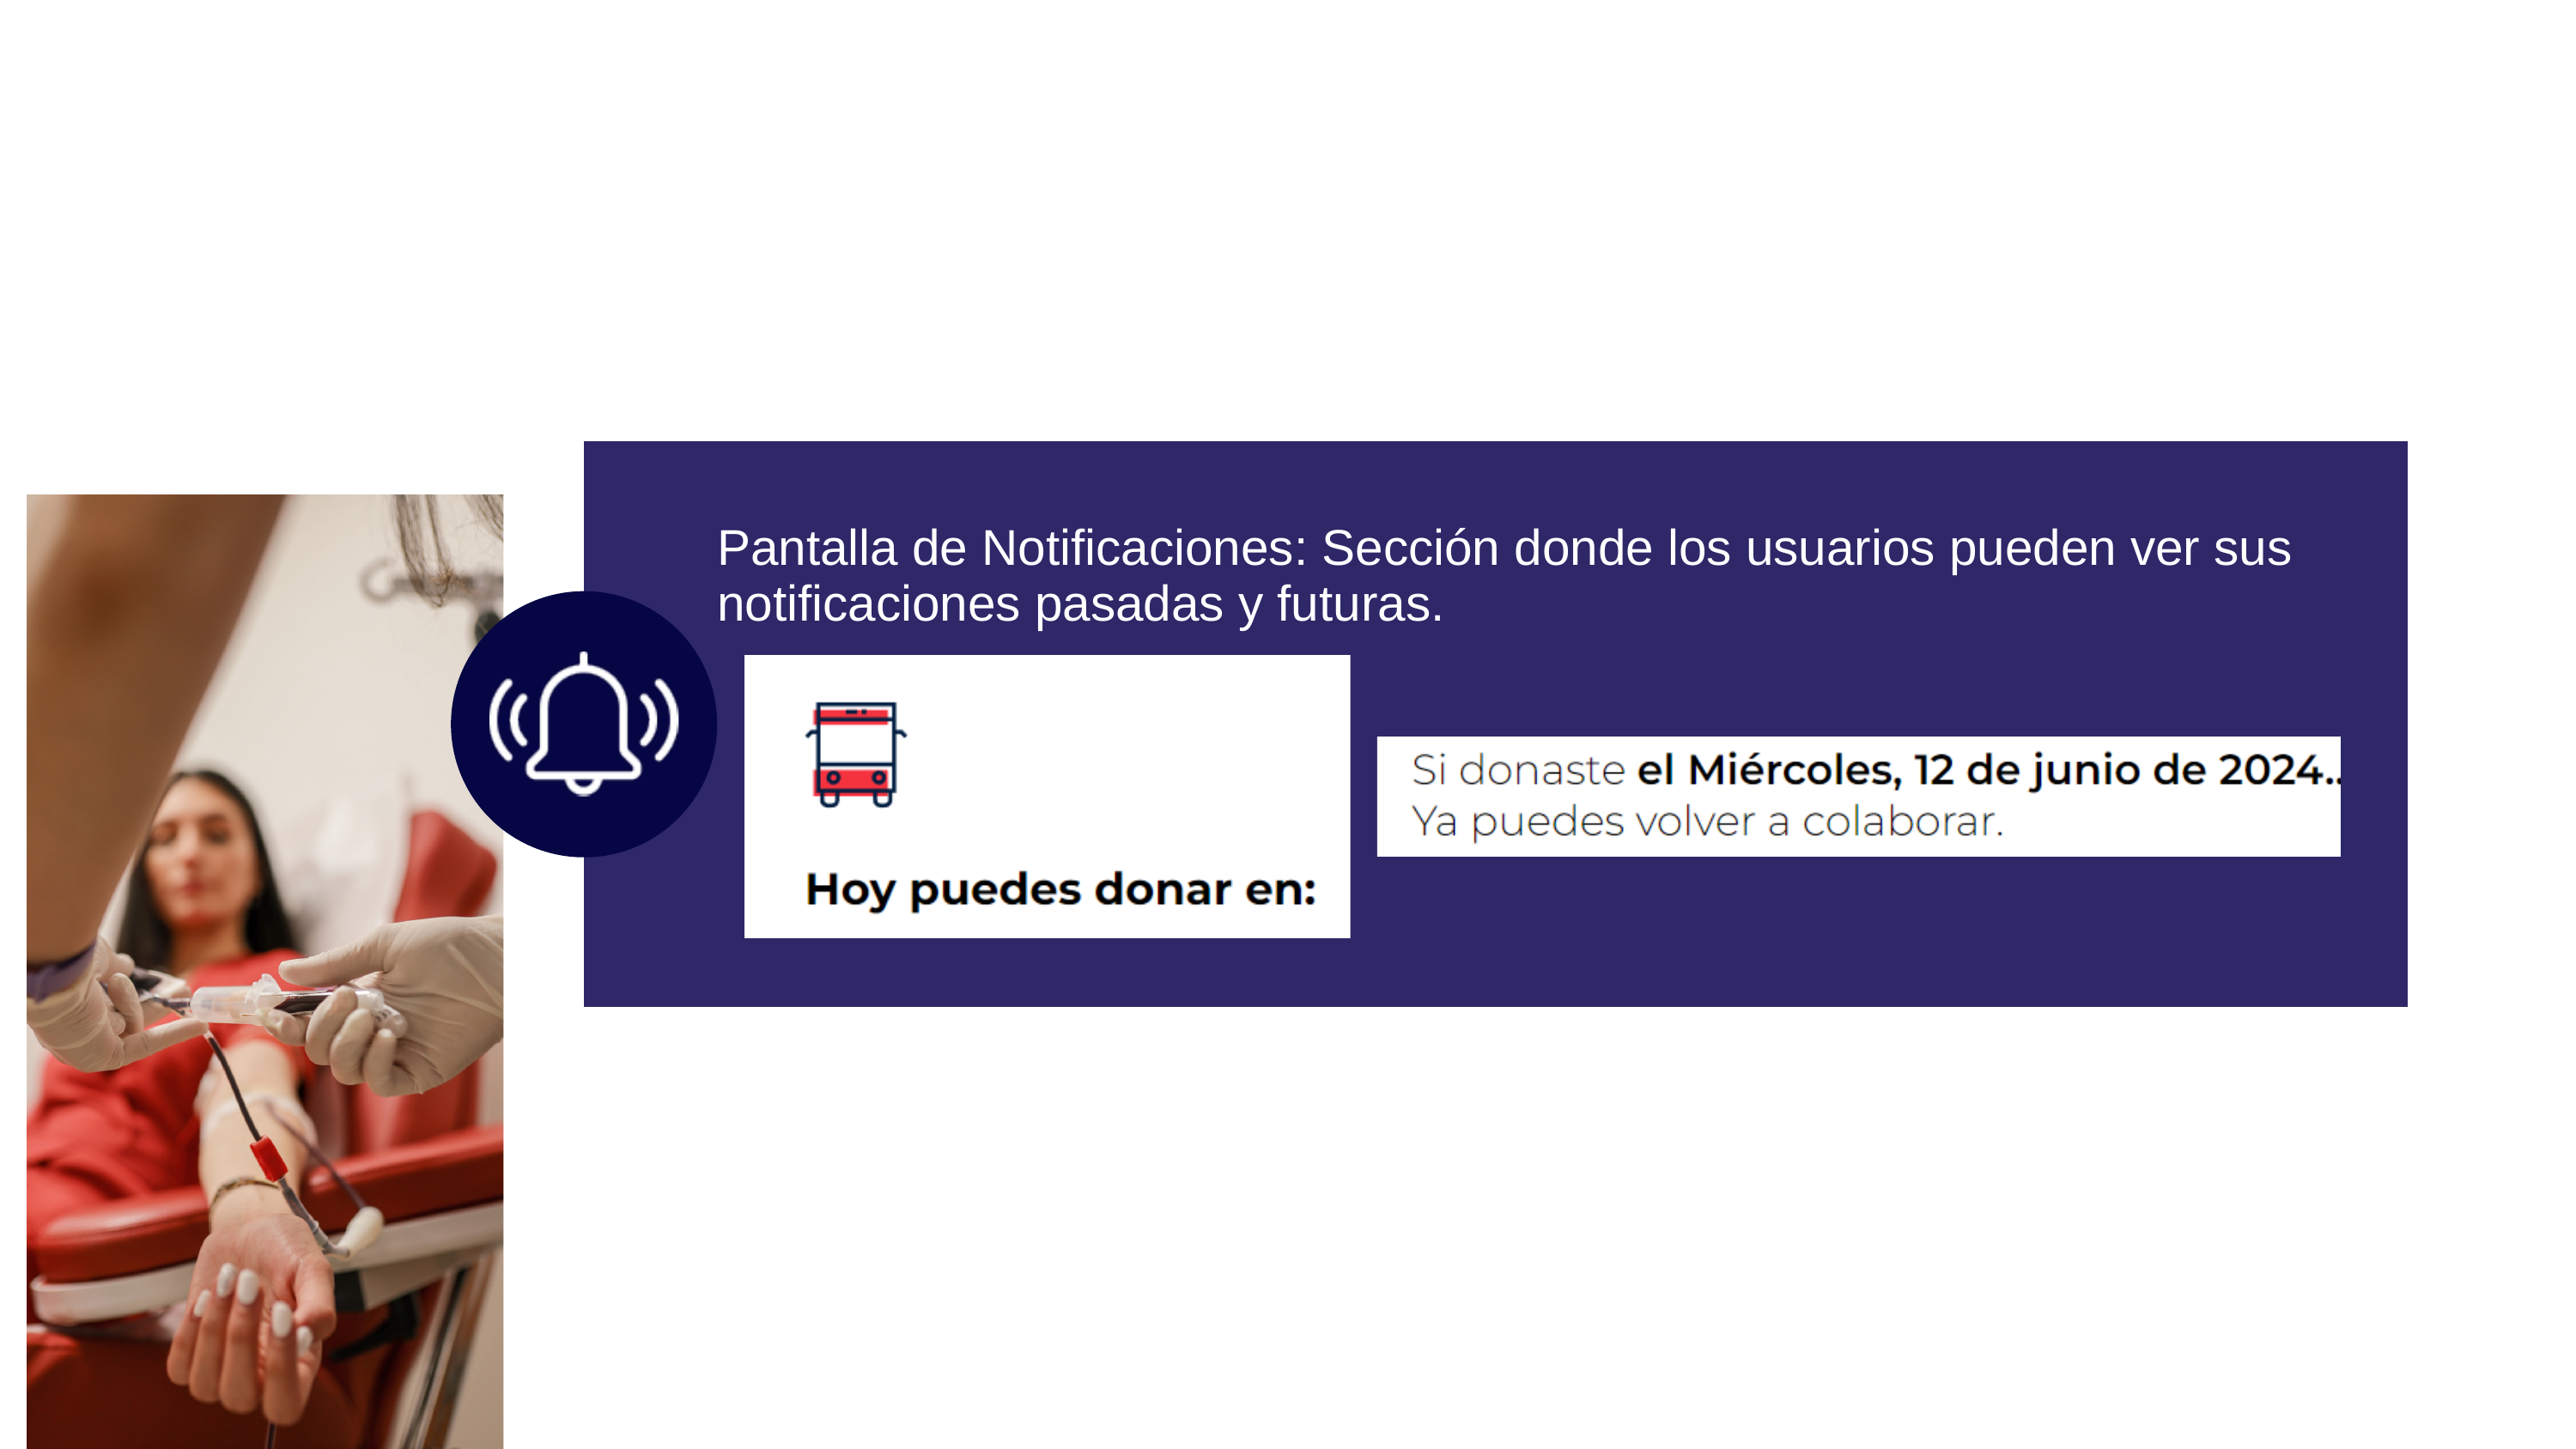

Pantalla de Notificaciones: Sección donde los usuarios pueden ver sus notificaciones pasadas y futuras.